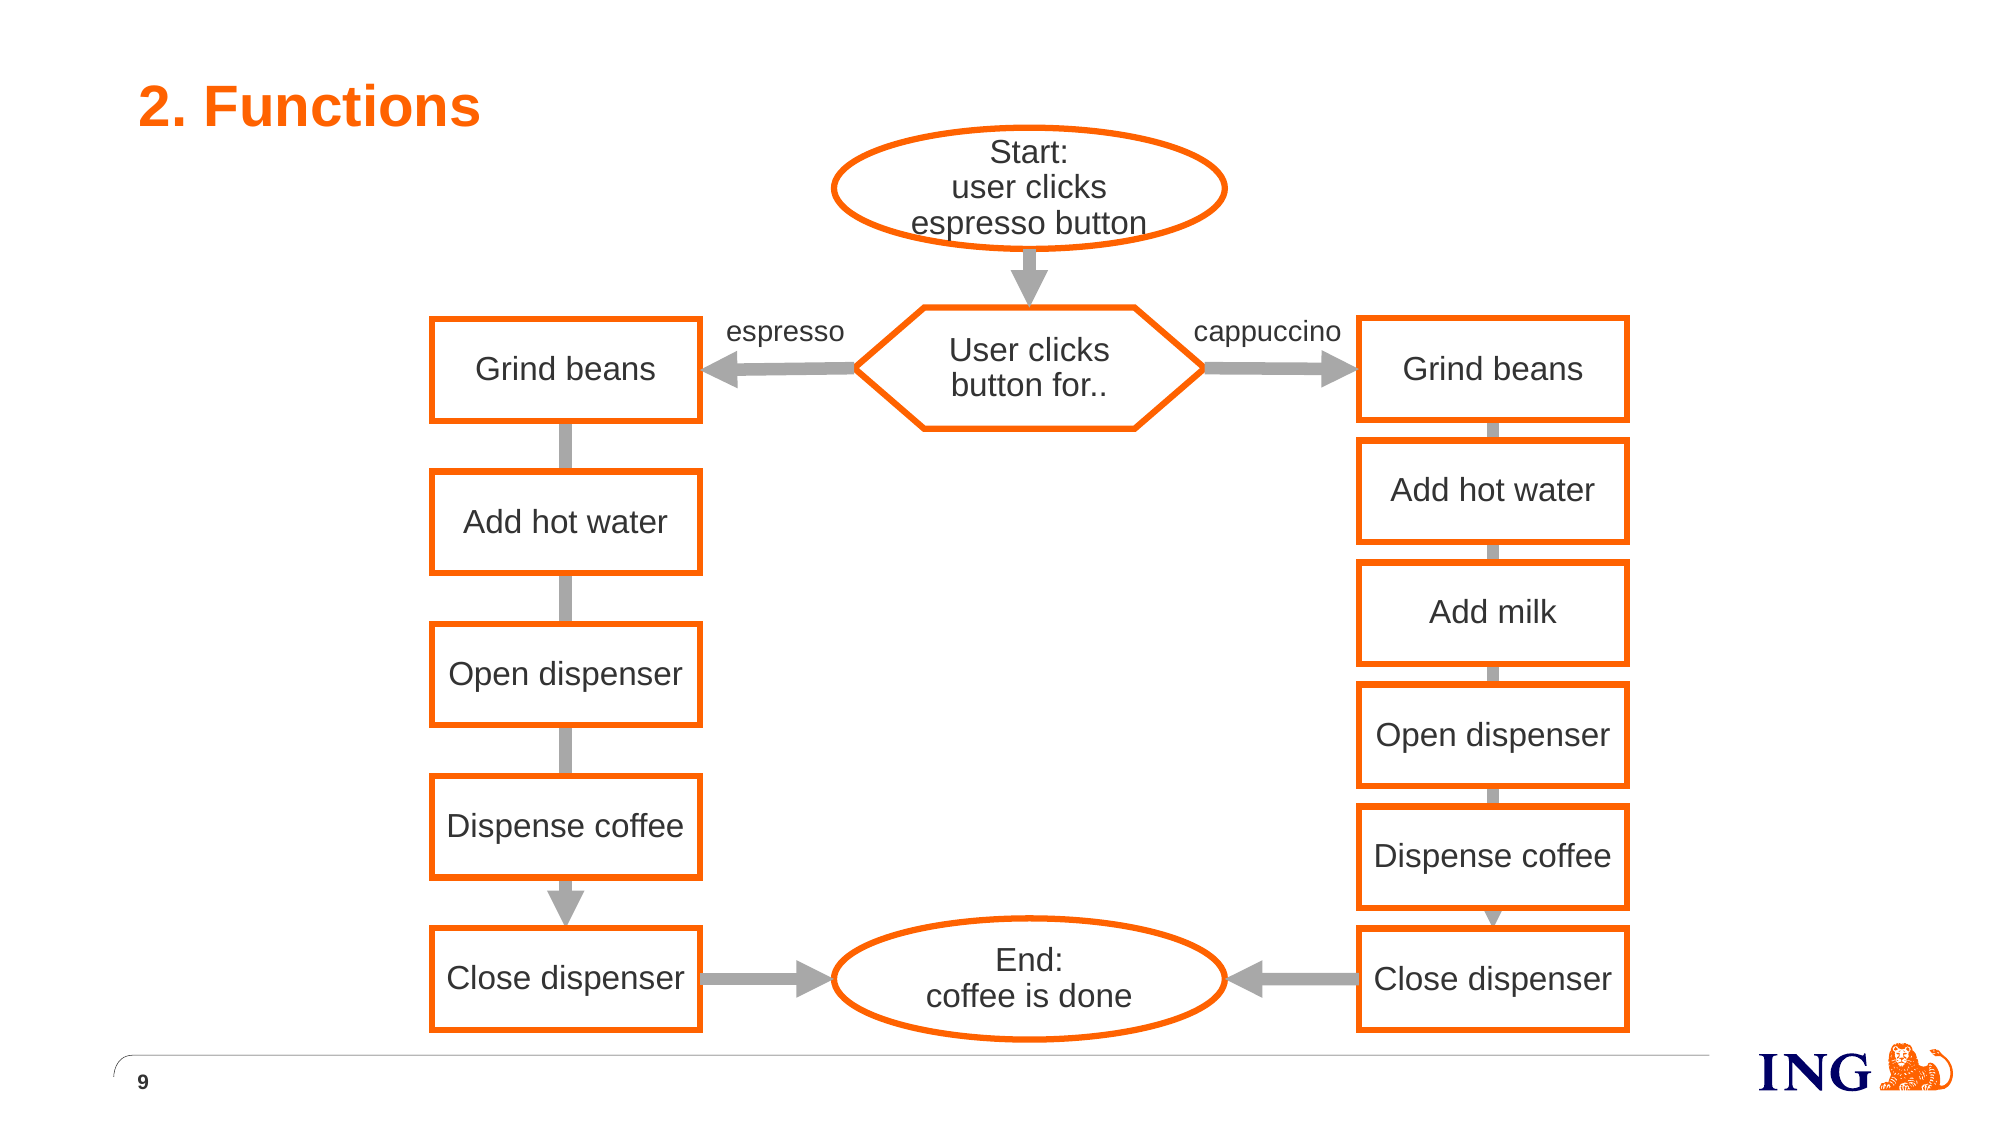

# 2. Functions
Start:
user clicks espresso button
espresso
cappuccino
User clicks button for..
Grind beans
Grind beans
Add hot water
Add hot water
Add milk
Open dispenser
Open dispenser
Dispense coffee
Dispense coffee
End:
coffee is done
Close dispenser
Close dispenser
9